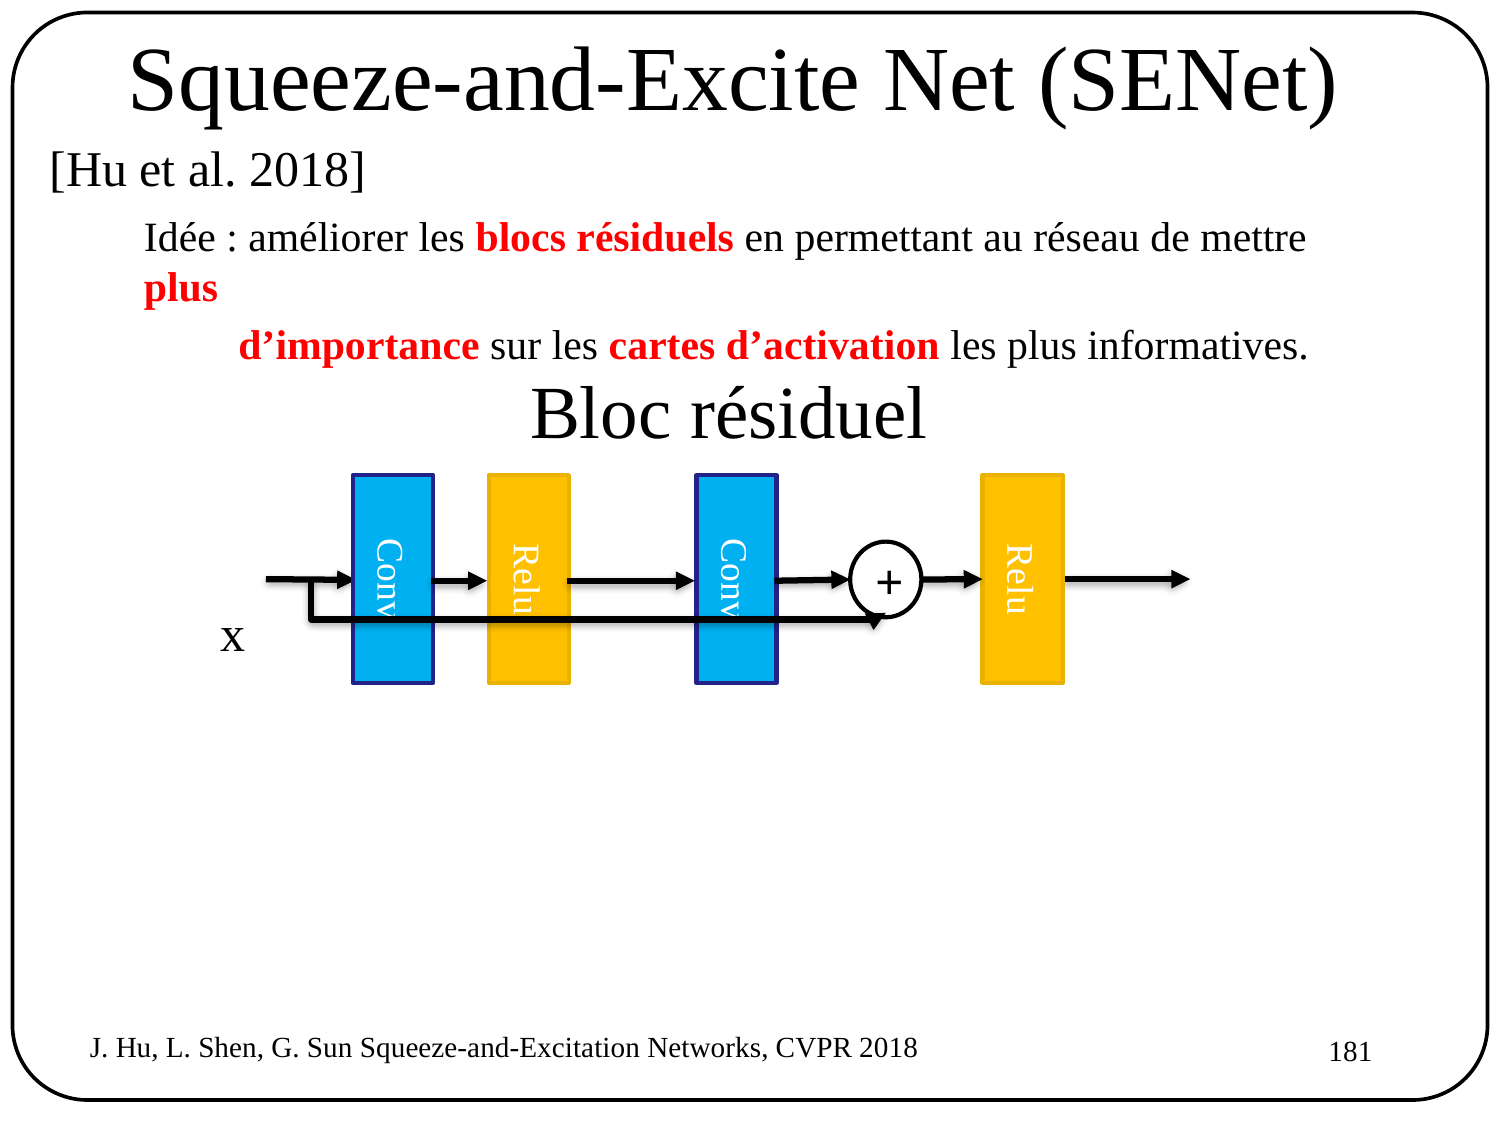

# Squeeze-and-Excite Net (SENet)
[Hu et al. 2018]
Idée : améliorer les blocs résiduels en permettant au réseau de mettre plus
         d’importance sur les cartes d’activation les plus informatives.
Bloc résiduel
Relu
Relu
Conv
Conv
+
x
J. Hu, L. Shen, G. Sun Squeeze-and-Excitation Networks, CVPR 2018
181